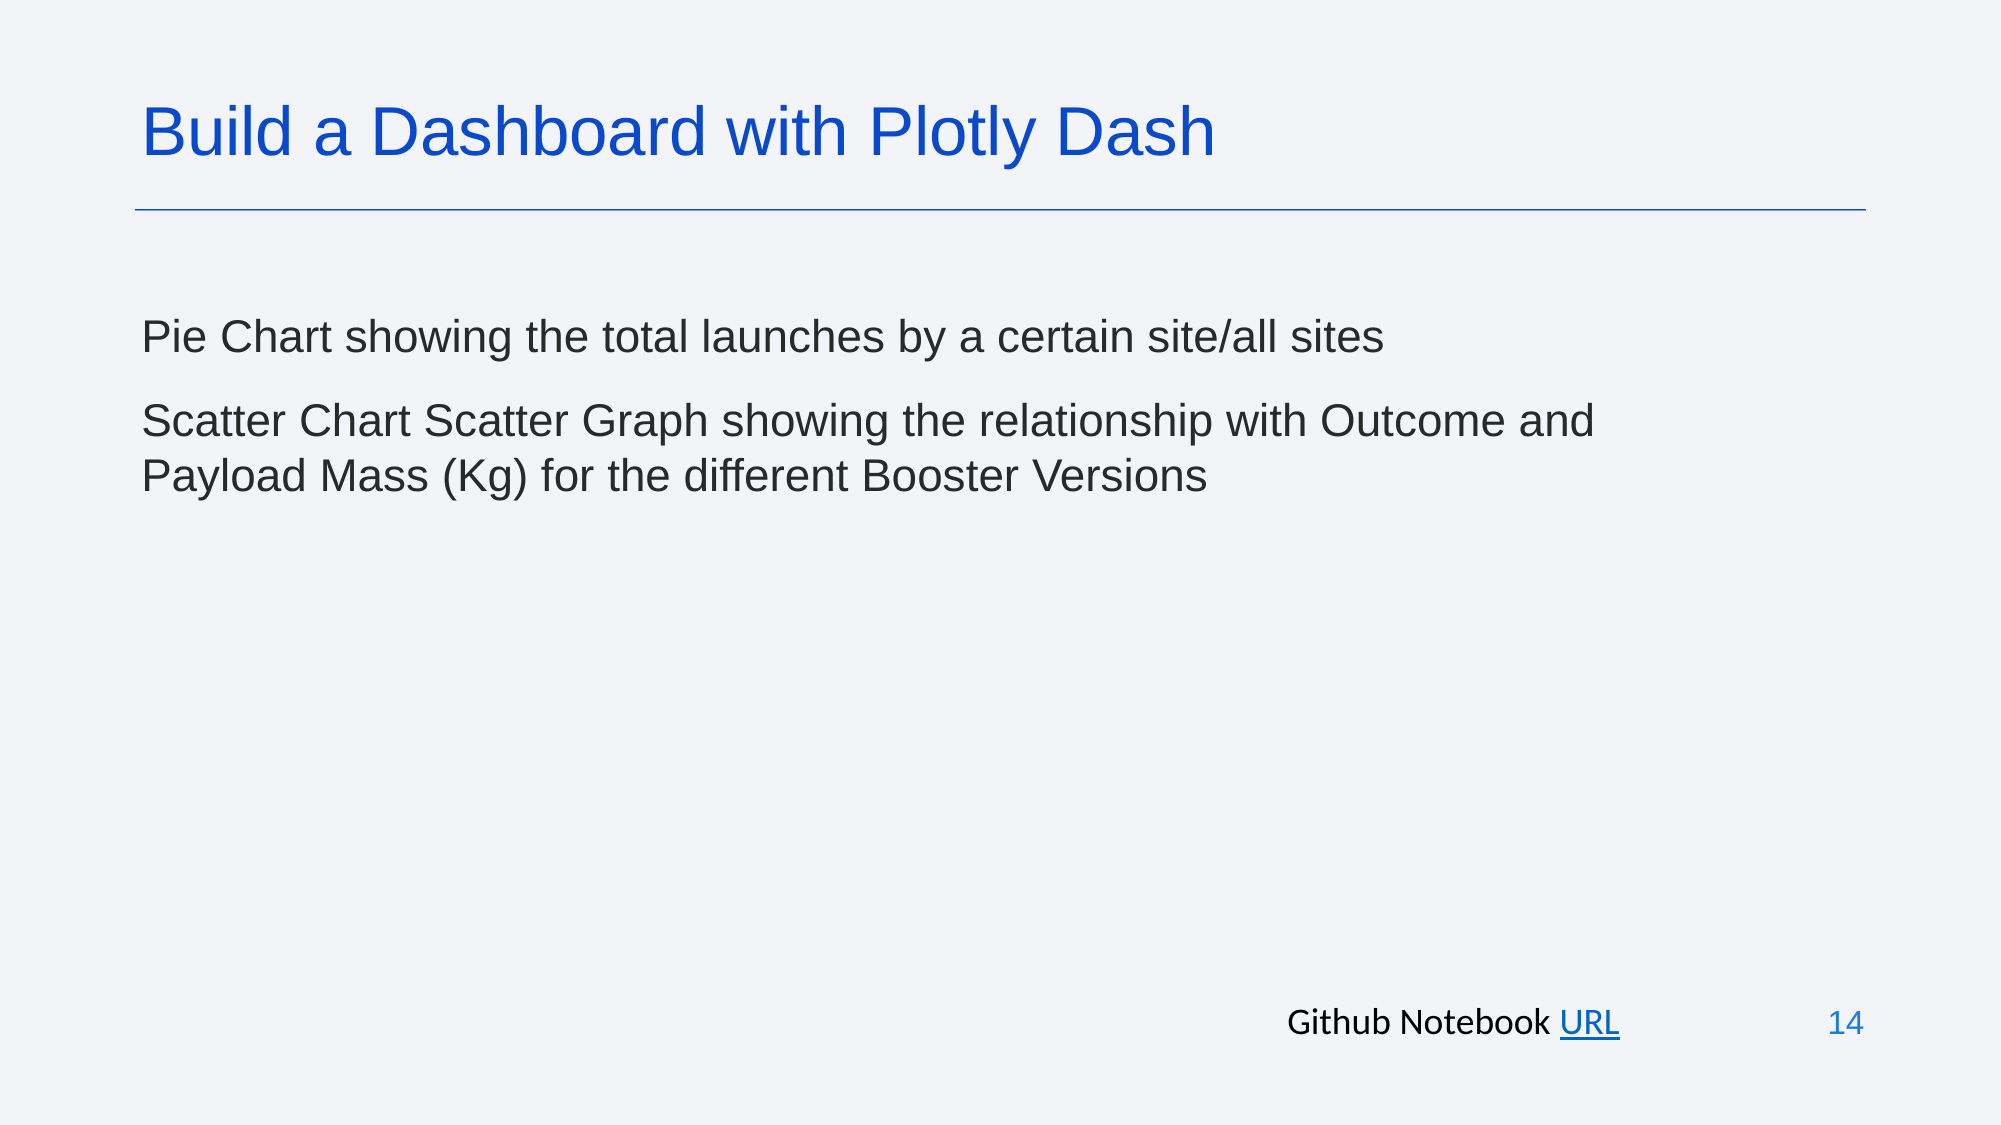

Build a Dashboard with Plotly Dash
Pie Chart showing the total launches by a certain site/all sites
Scatter Chart Scatter Graph showing the relationship with Outcome and Payload Mass (Kg) for the different Booster Versions
14
Github Notebook URL